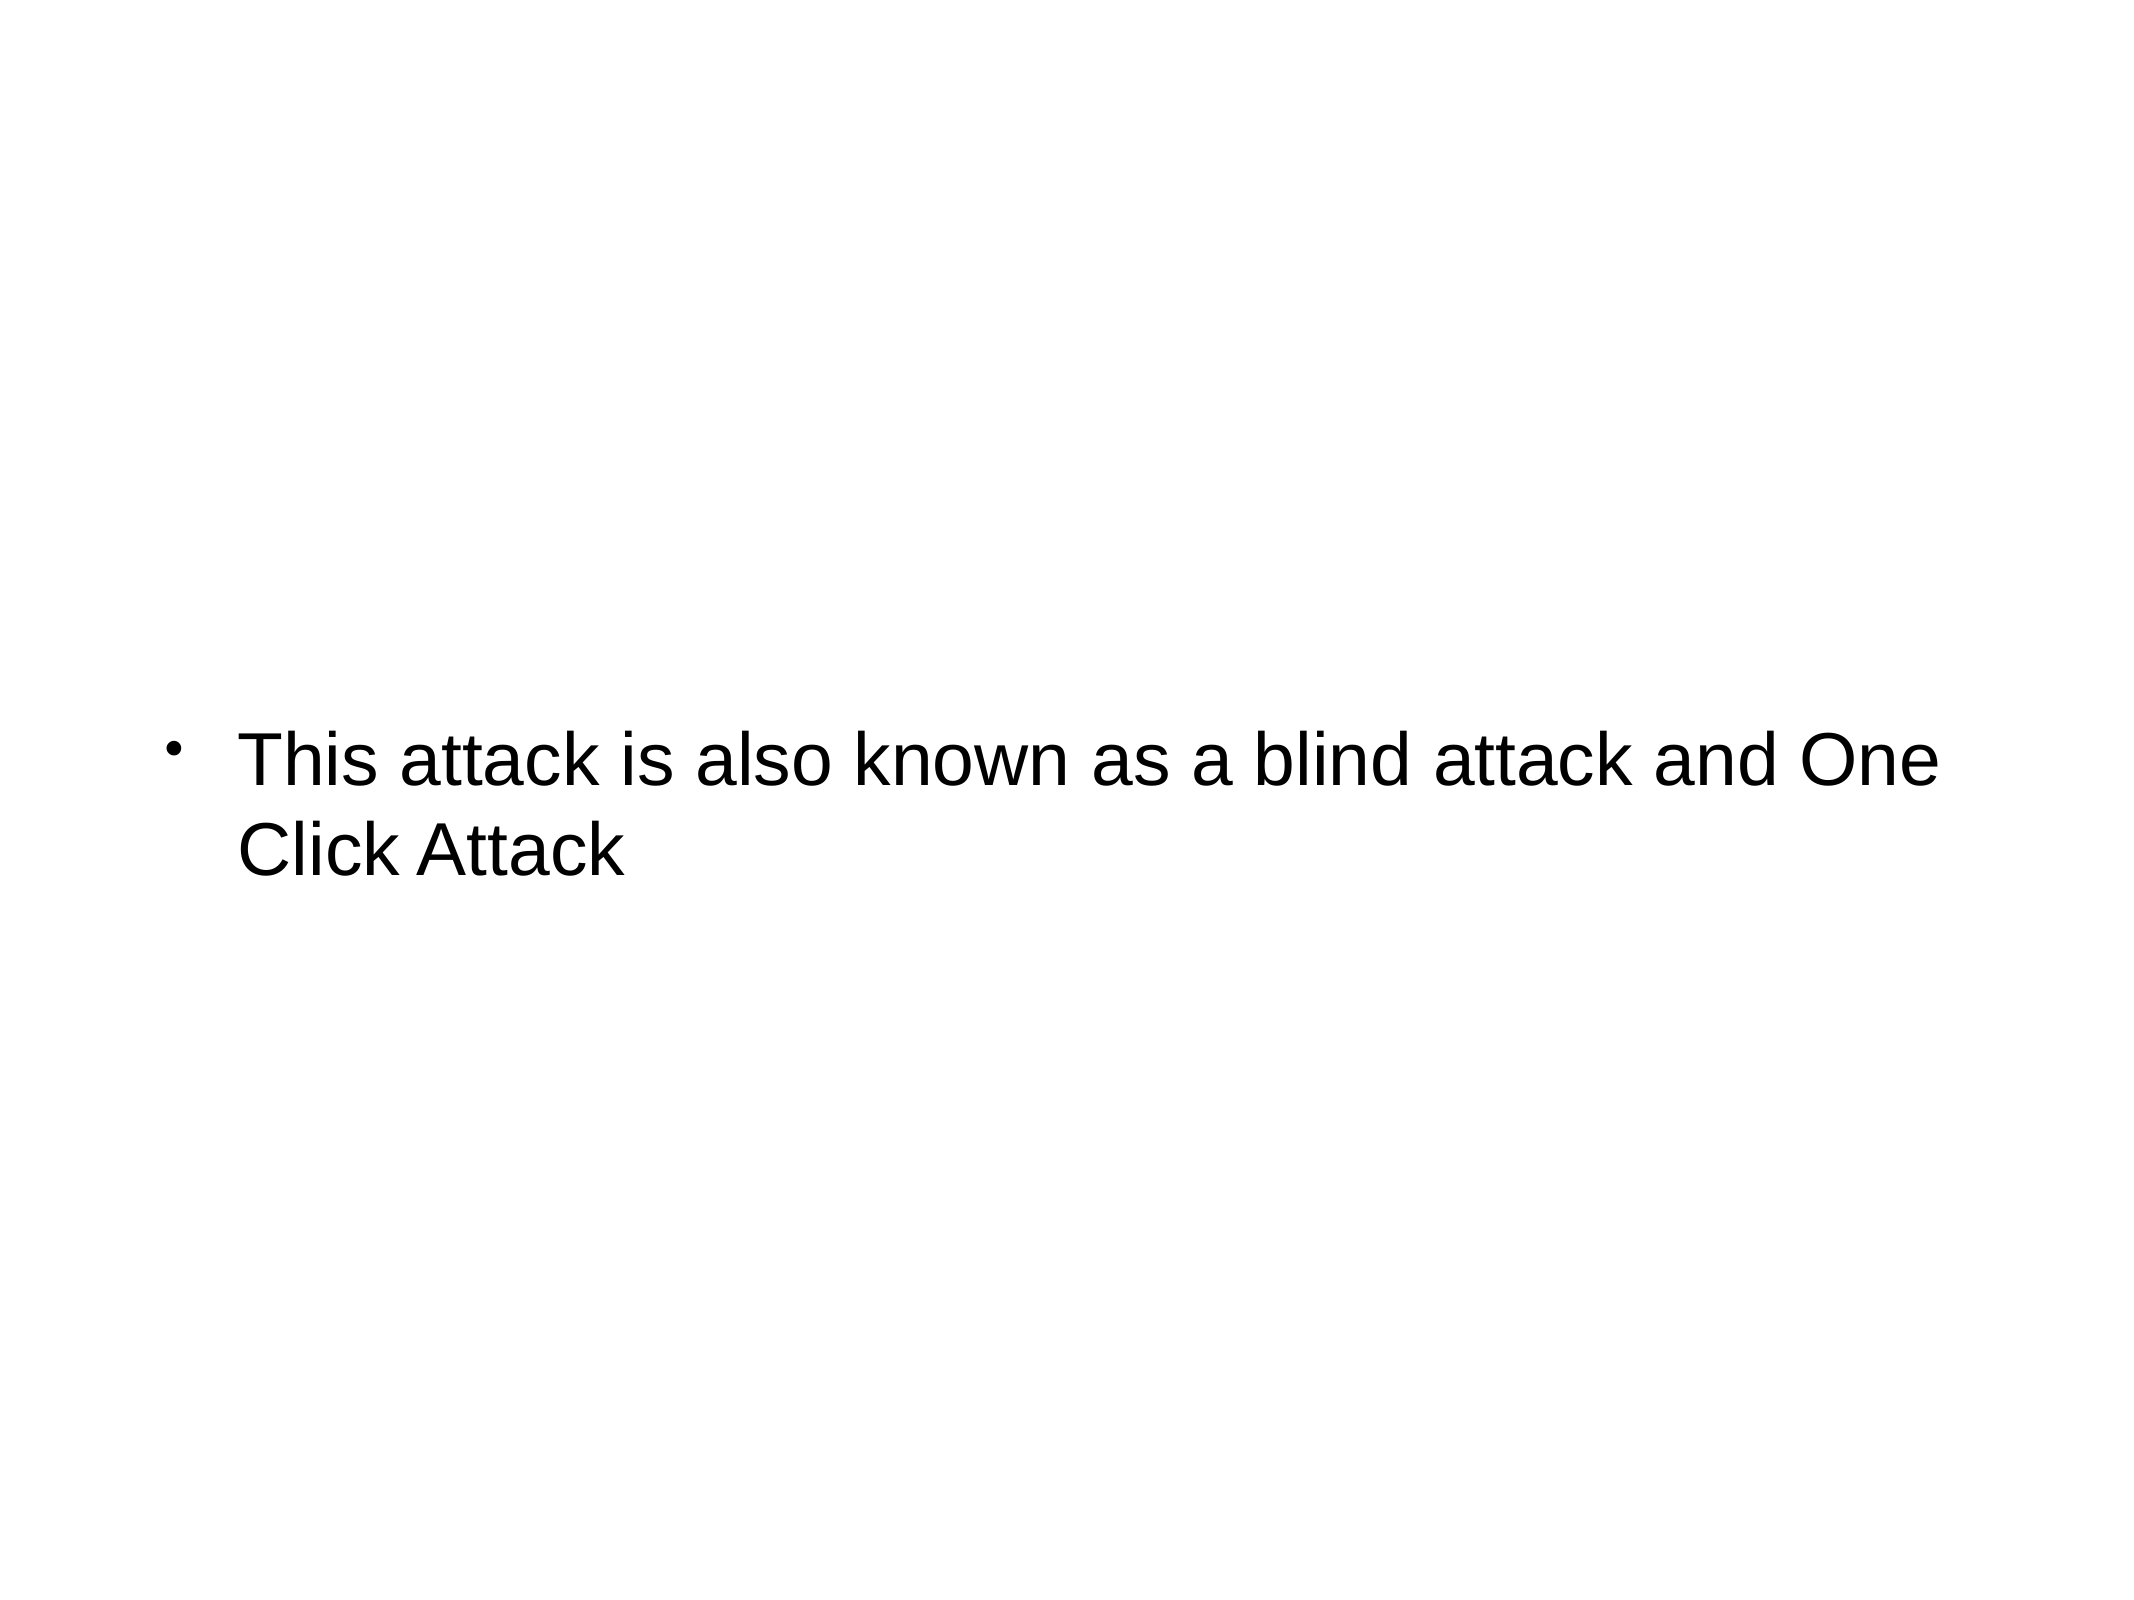

This attack is also known as a blind attack and One Click Attack